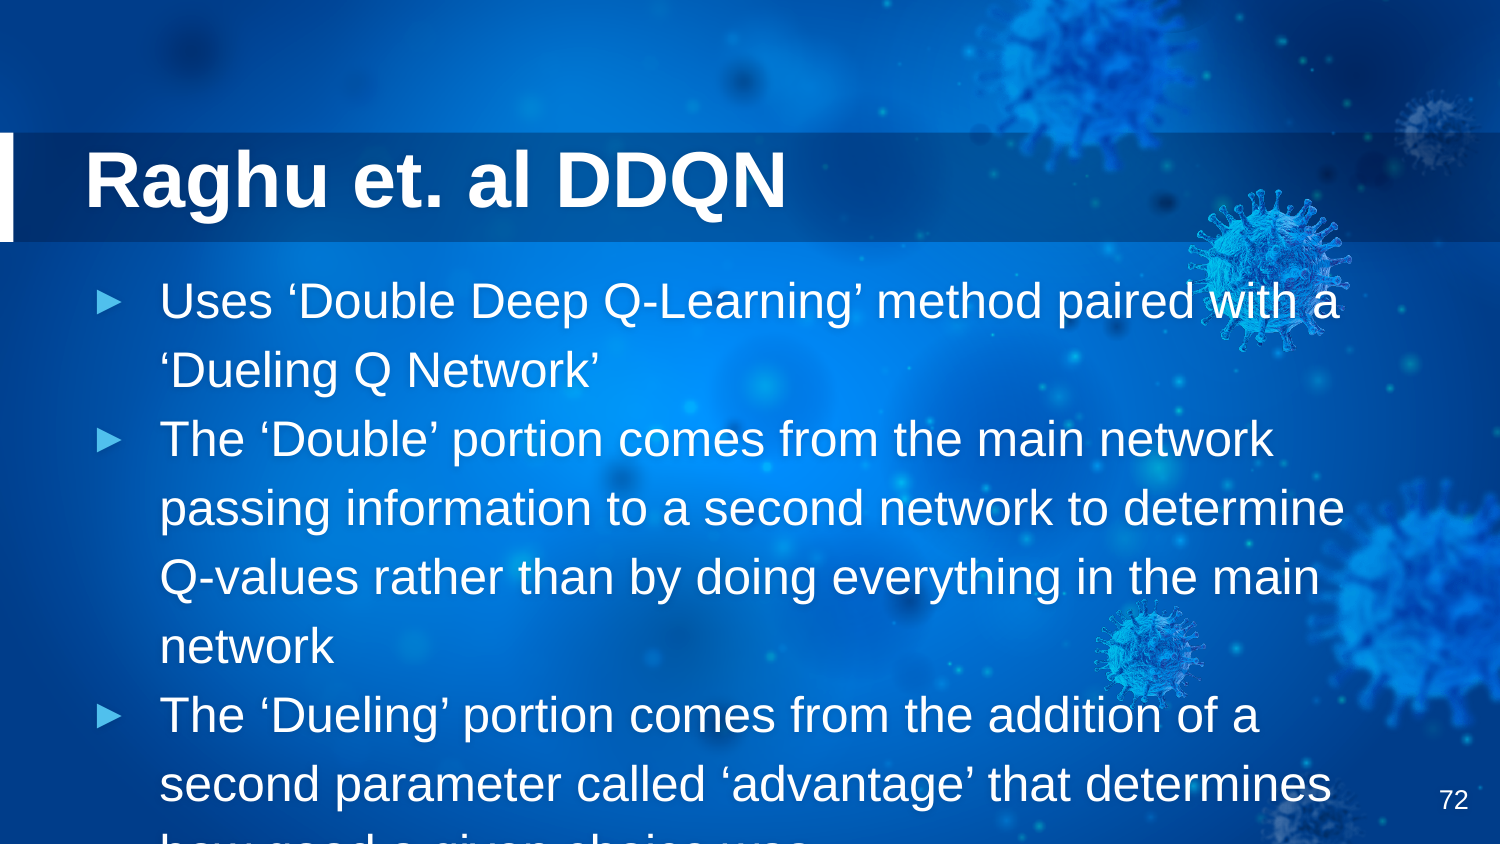

# Raghu et. al DDQN
Uses ‘Double Deep Q-Learning’ method paired with a ‘Dueling Q Network’
The ‘Double’ portion comes from the main network passing information to a second network to determine Q-values rather than by doing everything in the main network
The ‘Dueling’ portion comes from the addition of a second parameter called ‘advantage’ that determines how good a given choice was
72